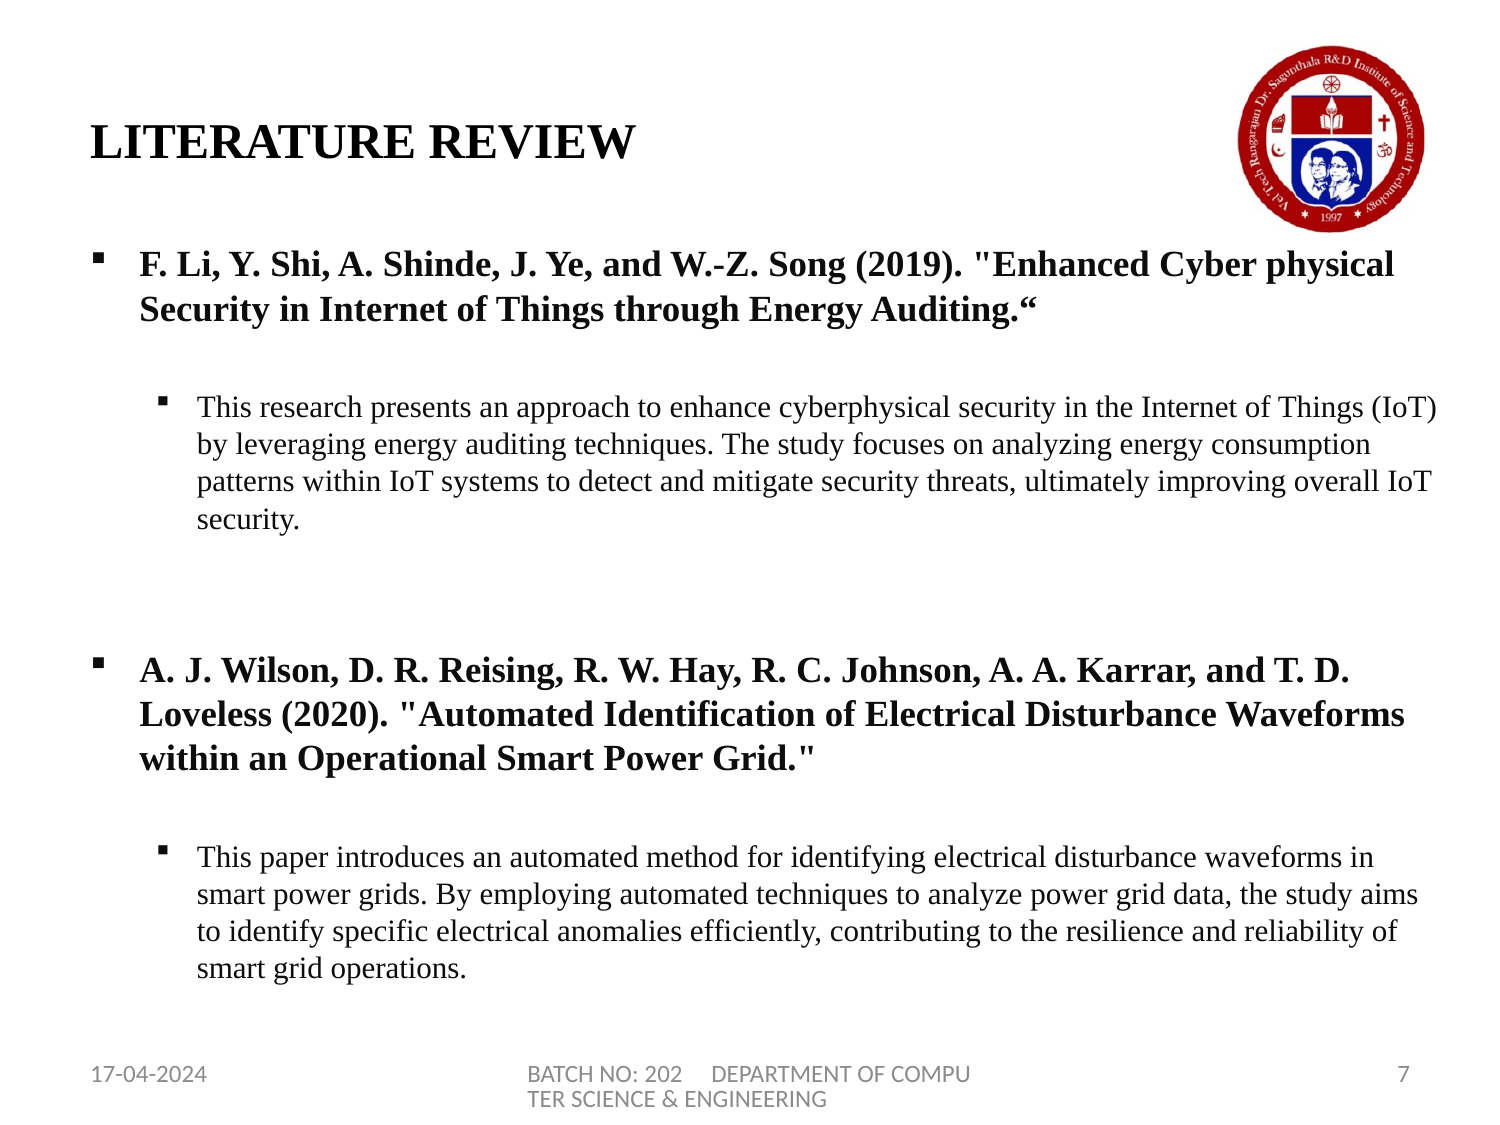

# LITERATURE REVIEW
F. Li, Y. Shi, A. Shinde, J. Ye, and W.-Z. Song (2019). "Enhanced Cyber physical Security in Internet of Things through Energy Auditing.“

This research presents an approach to enhance cyberphysical security in the Internet of Things (IoT) by leveraging energy auditing techniques. The study focuses on analyzing energy consumption patterns within IoT systems to detect and mitigate security threats, ultimately improving overall IoT security.

A. J. Wilson, D. R. Reising, R. W. Hay, R. C. Johnson, A. A. Karrar, and T. D. Loveless (2020). "Automated Identification of Electrical Disturbance Waveforms within an Operational Smart Power Grid."

This paper introduces an automated method for identifying electrical disturbance waveforms in smart power grids. By employing automated techniques to analyze power grid data, the study aims to identify specific electrical anomalies efficiently, contributing to the resilience and reliability of smart grid operations.

17-04-2024
BATCH NO: 202     DEPARTMENT OF COMPUTER SCIENCE & ENGINEERING
7